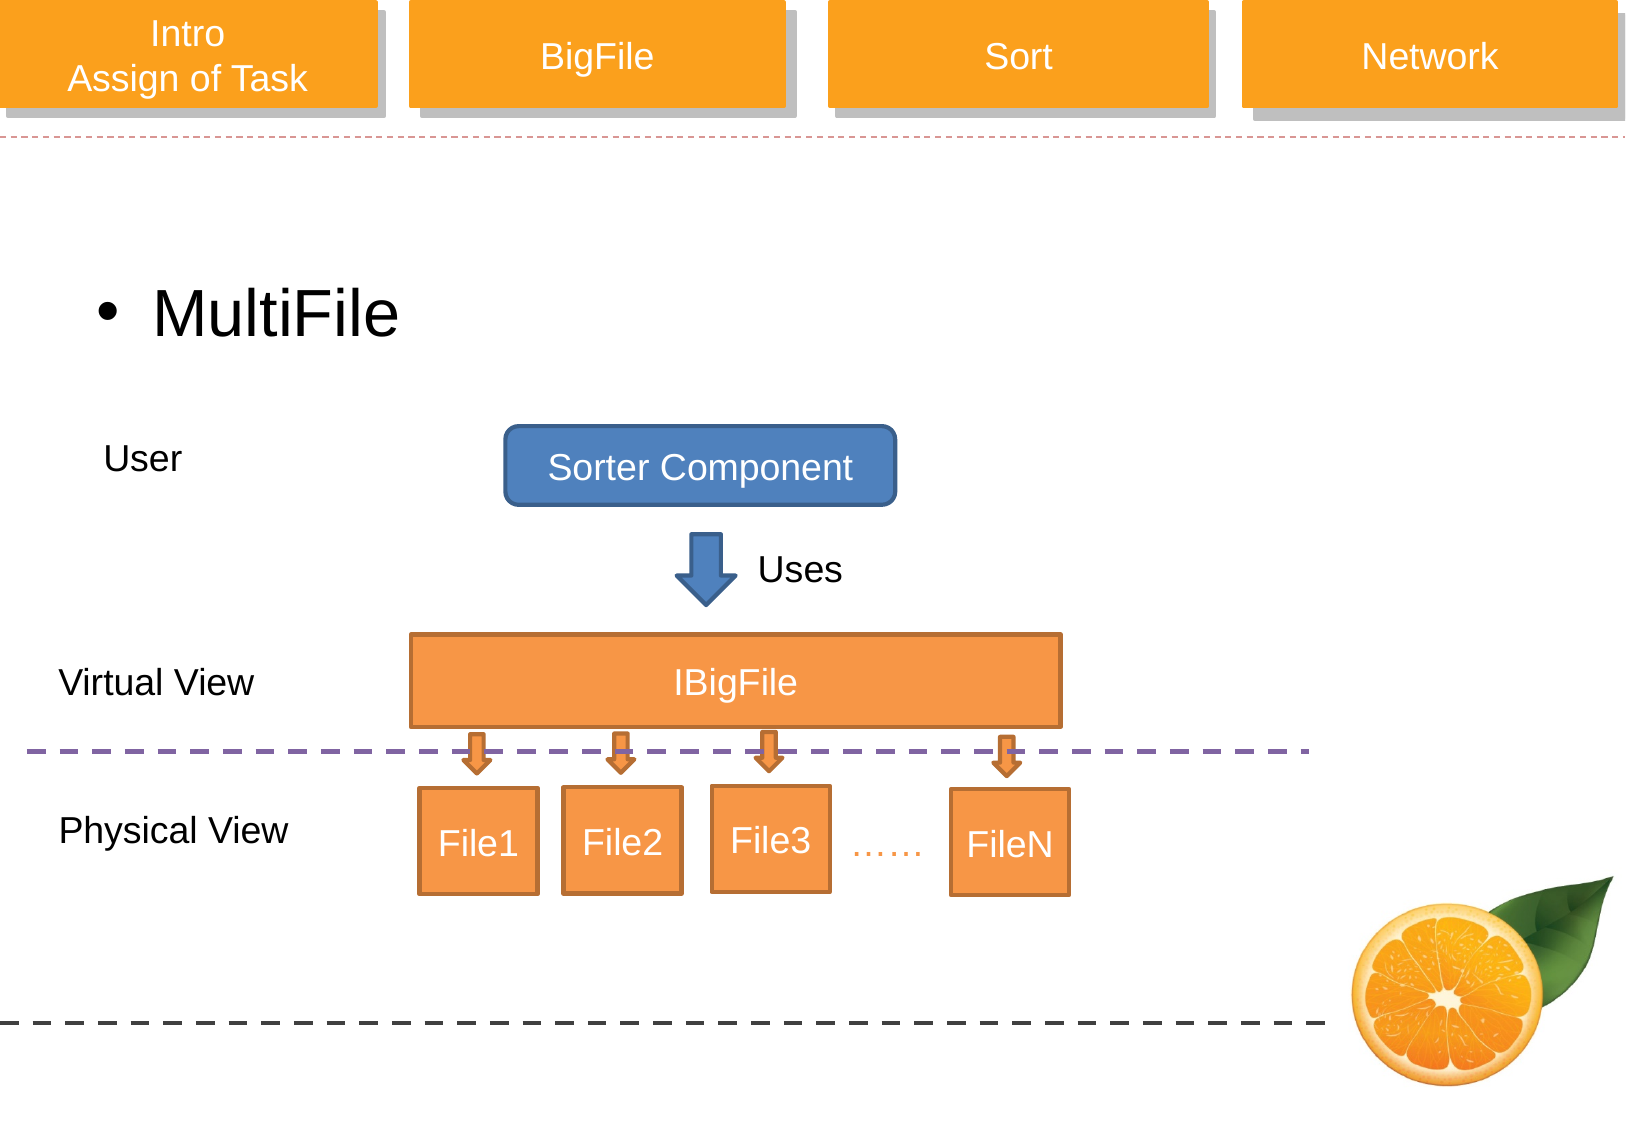

MultiFile
User
Sorter Component

Uses
IBigFile
Virtual View

File3
File2
File1
FileN
Physical View
……